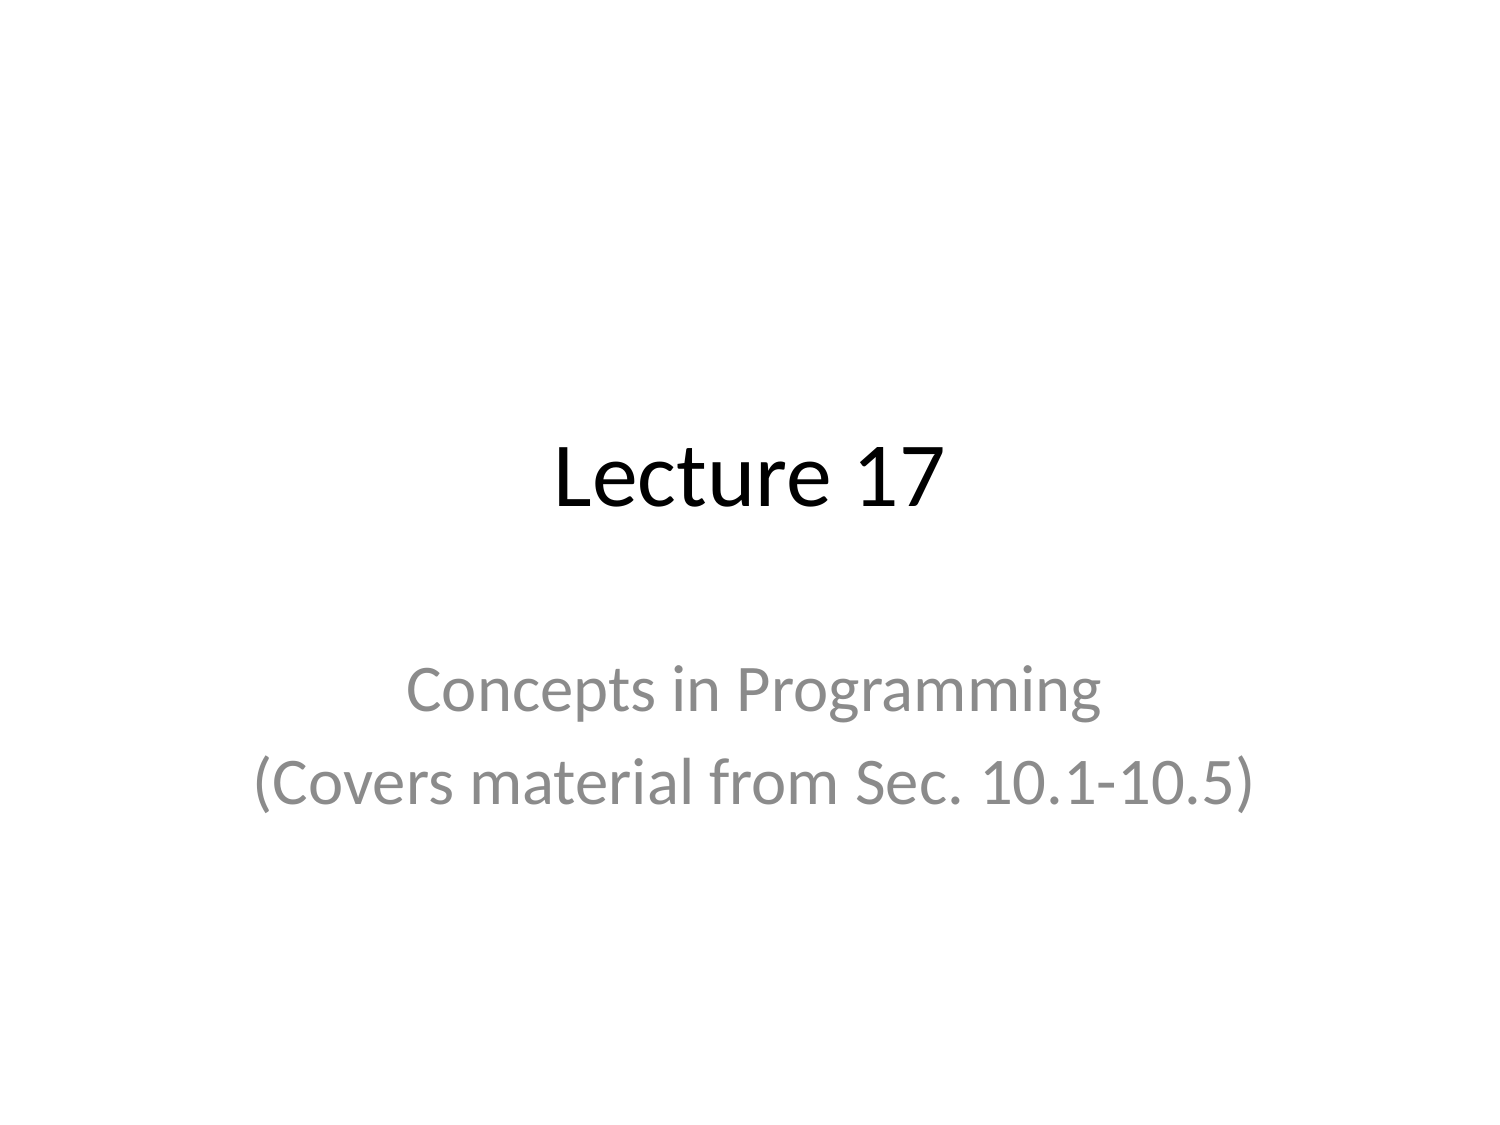

# Lecture 17
Concepts in Programming
(Covers material from Sec. 10.1-10.5)